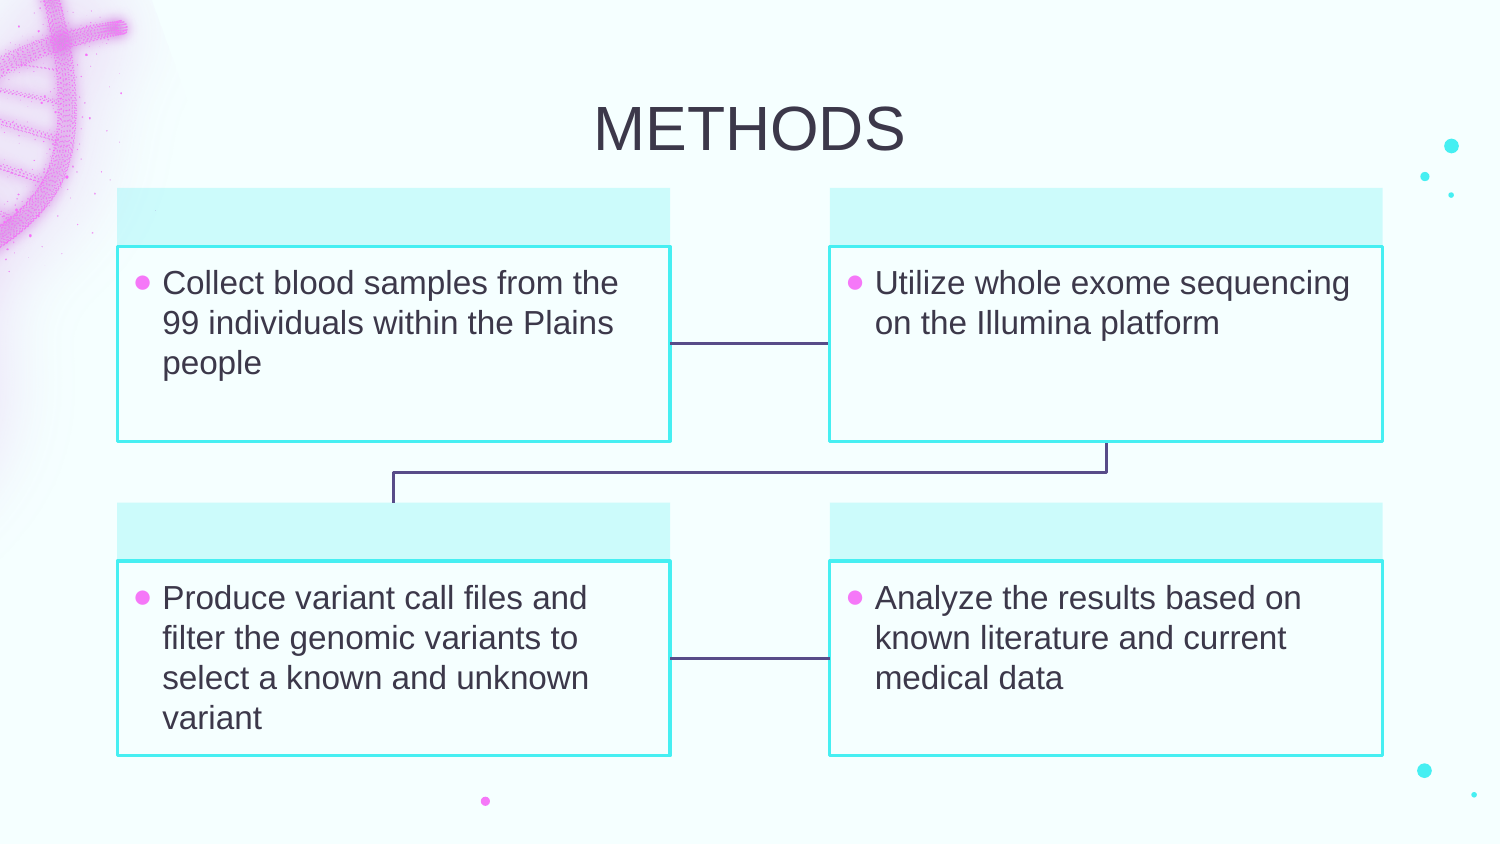

# METHODS

Collect blood samples from the 99 individuals within the Plains people

Utilize whole exome sequencing on the Illumina platform

Produce variant call files and filter the genomic variants to select a known and unknown variant
Analyze the results based on known literature and current medical data